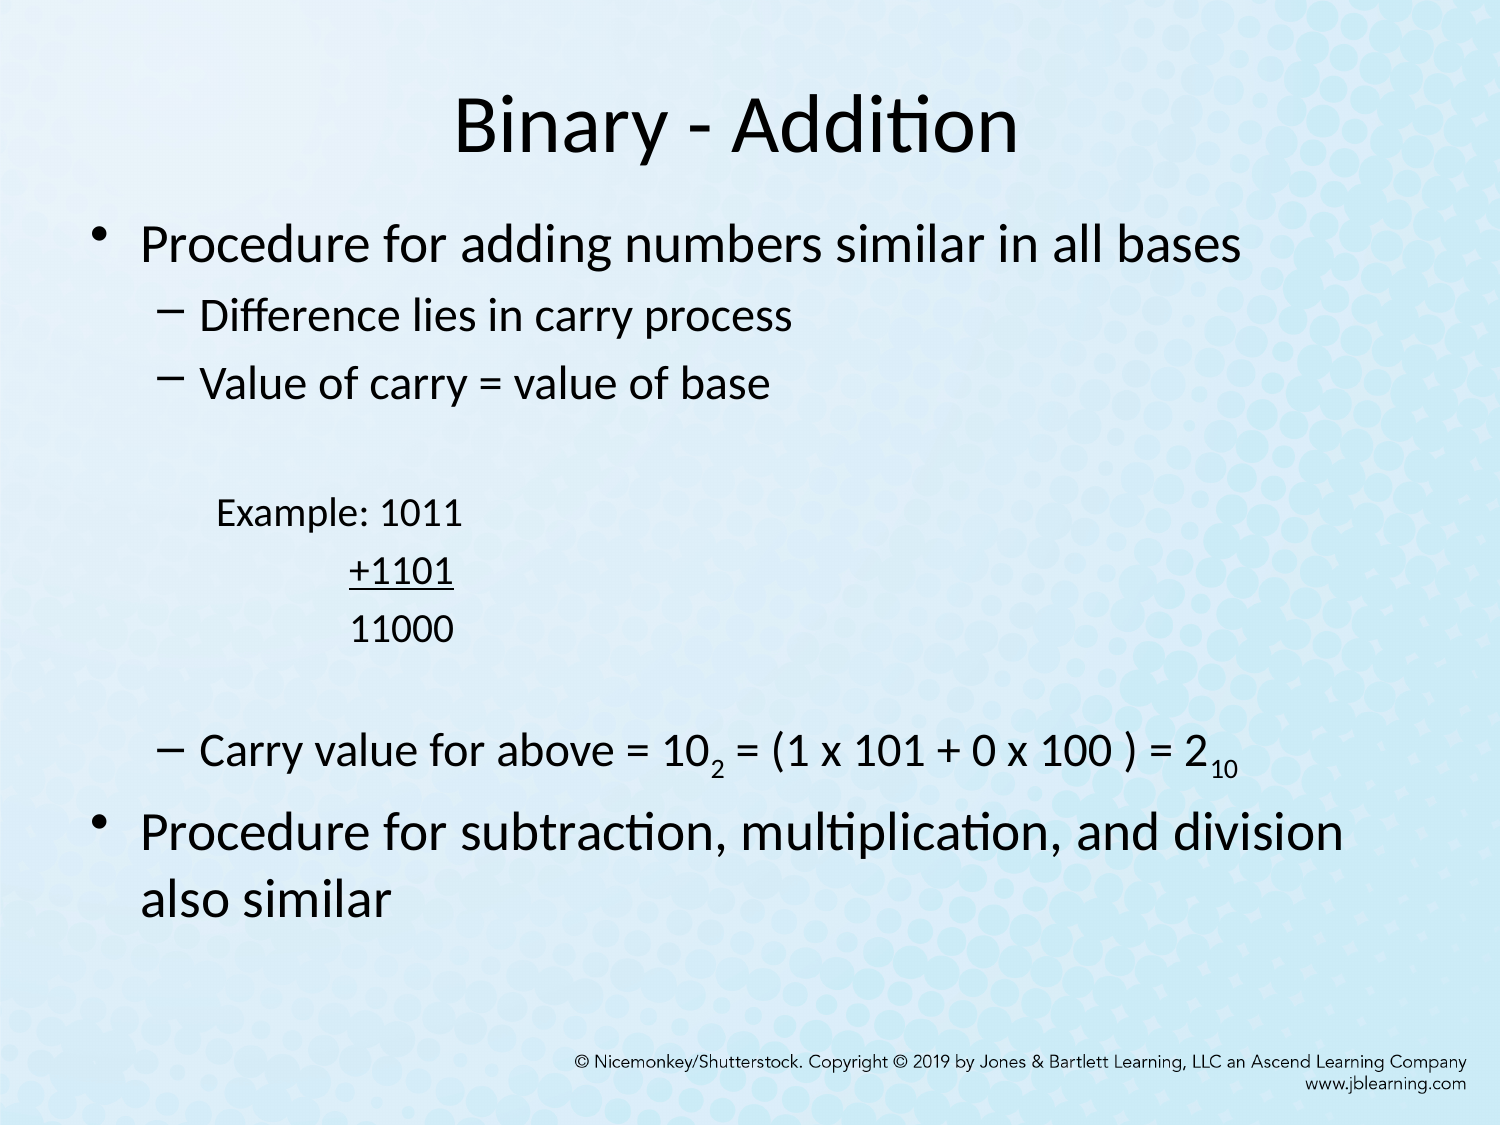

# Binary - Addition
Procedure for adding numbers similar in all bases
Difference lies in carry process
Value of carry = value of base

Example: 1011
              +1101
              11000

Carry value for above = 102 = (1 x 101 + 0 x 100 ) = 210
Procedure for subtraction, multiplication, and division also similar